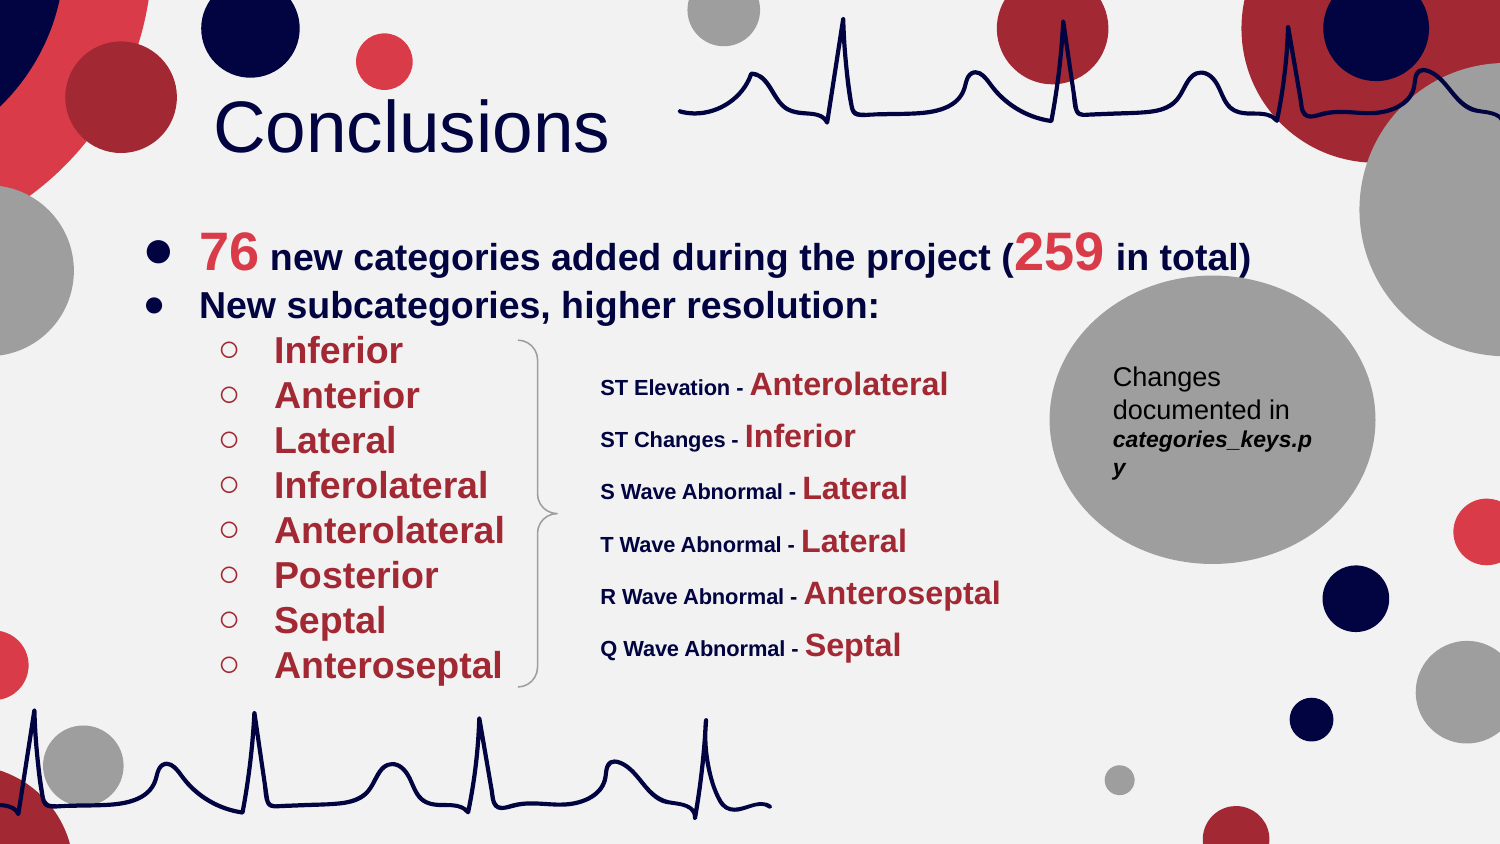

Conclusions
76 new categories added during the project (259 in total)
New subcategories, higher resolution:
Inferior
Anterior
Lateral
Inferolateral
Anterolateral
Posterior
Septal
Anteroseptal

Changes documented in categories_keys.py
ST Elevation - Anterolateral
ST Changes - Inferior
S Wave Abnormal - Lateral
T Wave Abnormal - Lateral
R Wave Abnormal - Anteroseptal
Q Wave Abnormal - Septal